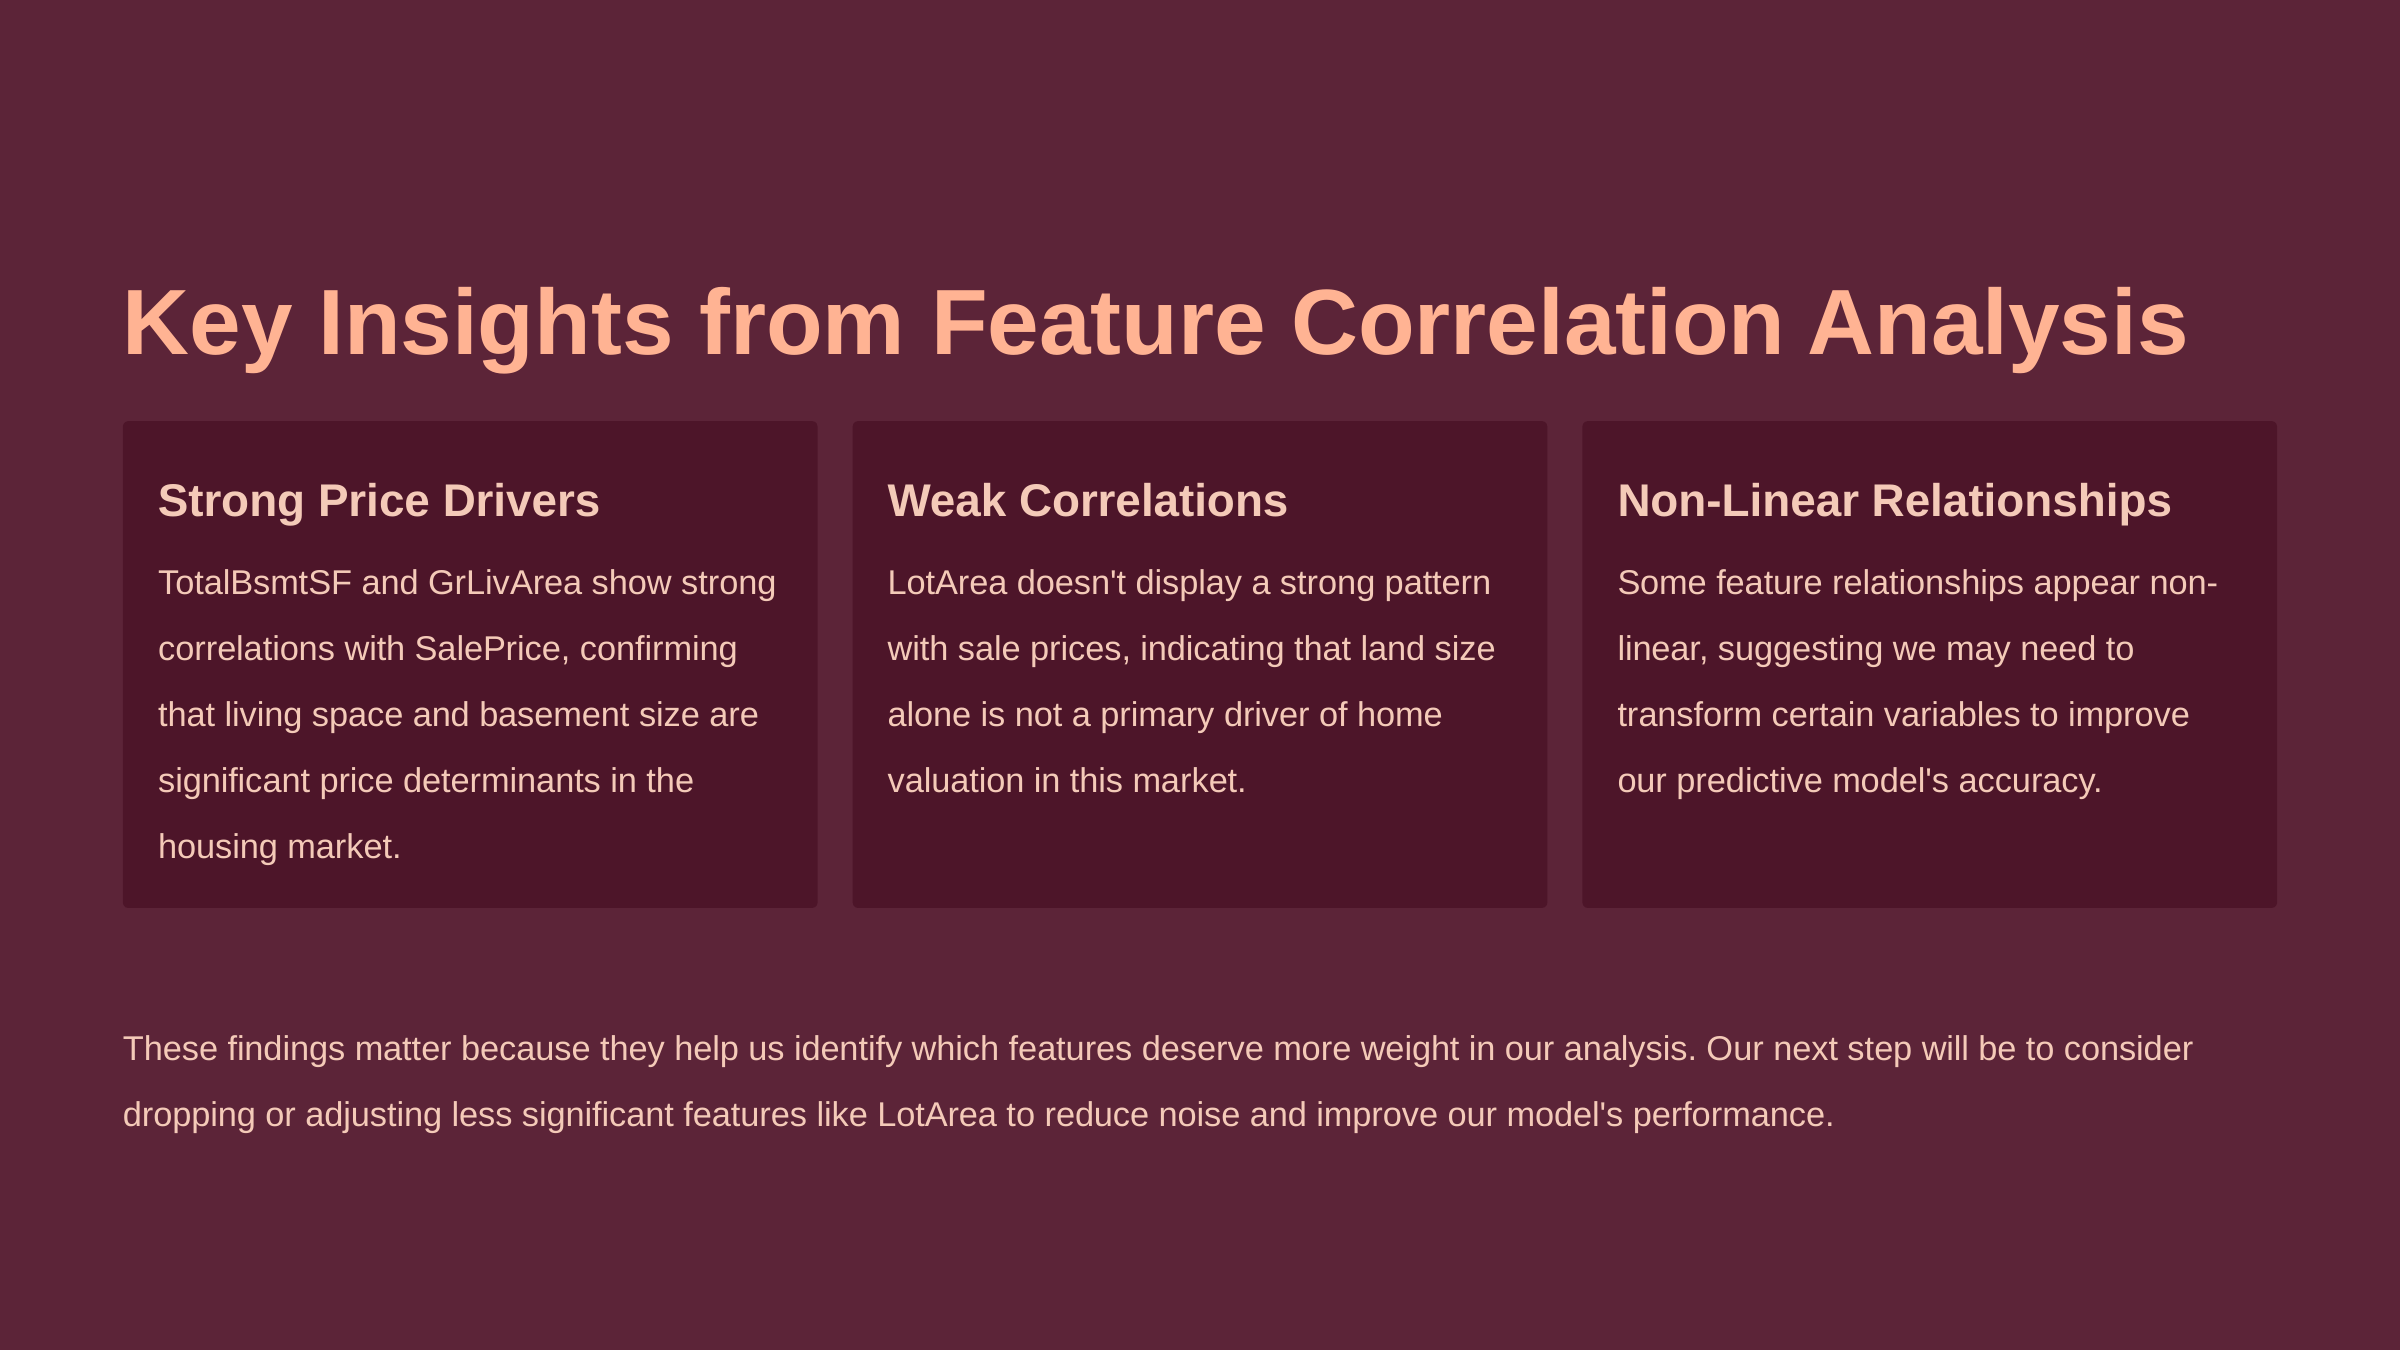

Key Insights from Feature Correlation Analysis

Strong Price Drivers
Weak Correlations
Non-Linear Relationships
TotalBsmtSF and GrLivArea show strong correlations with SalePrice, confirming that living space and basement size are significant price determinants in the housing market.
LotArea doesn't display a strong pattern with sale prices, indicating that land size alone is not a primary driver of home valuation in this market.
Some feature relationships appear non-linear, suggesting we may need to transform certain variables to improve our predictive model's accuracy.
These findings matter because they help us identify which features deserve more weight in our analysis. Our next step will be to consider dropping or adjusting less significant features like LotArea to reduce noise and improve our model's performance.